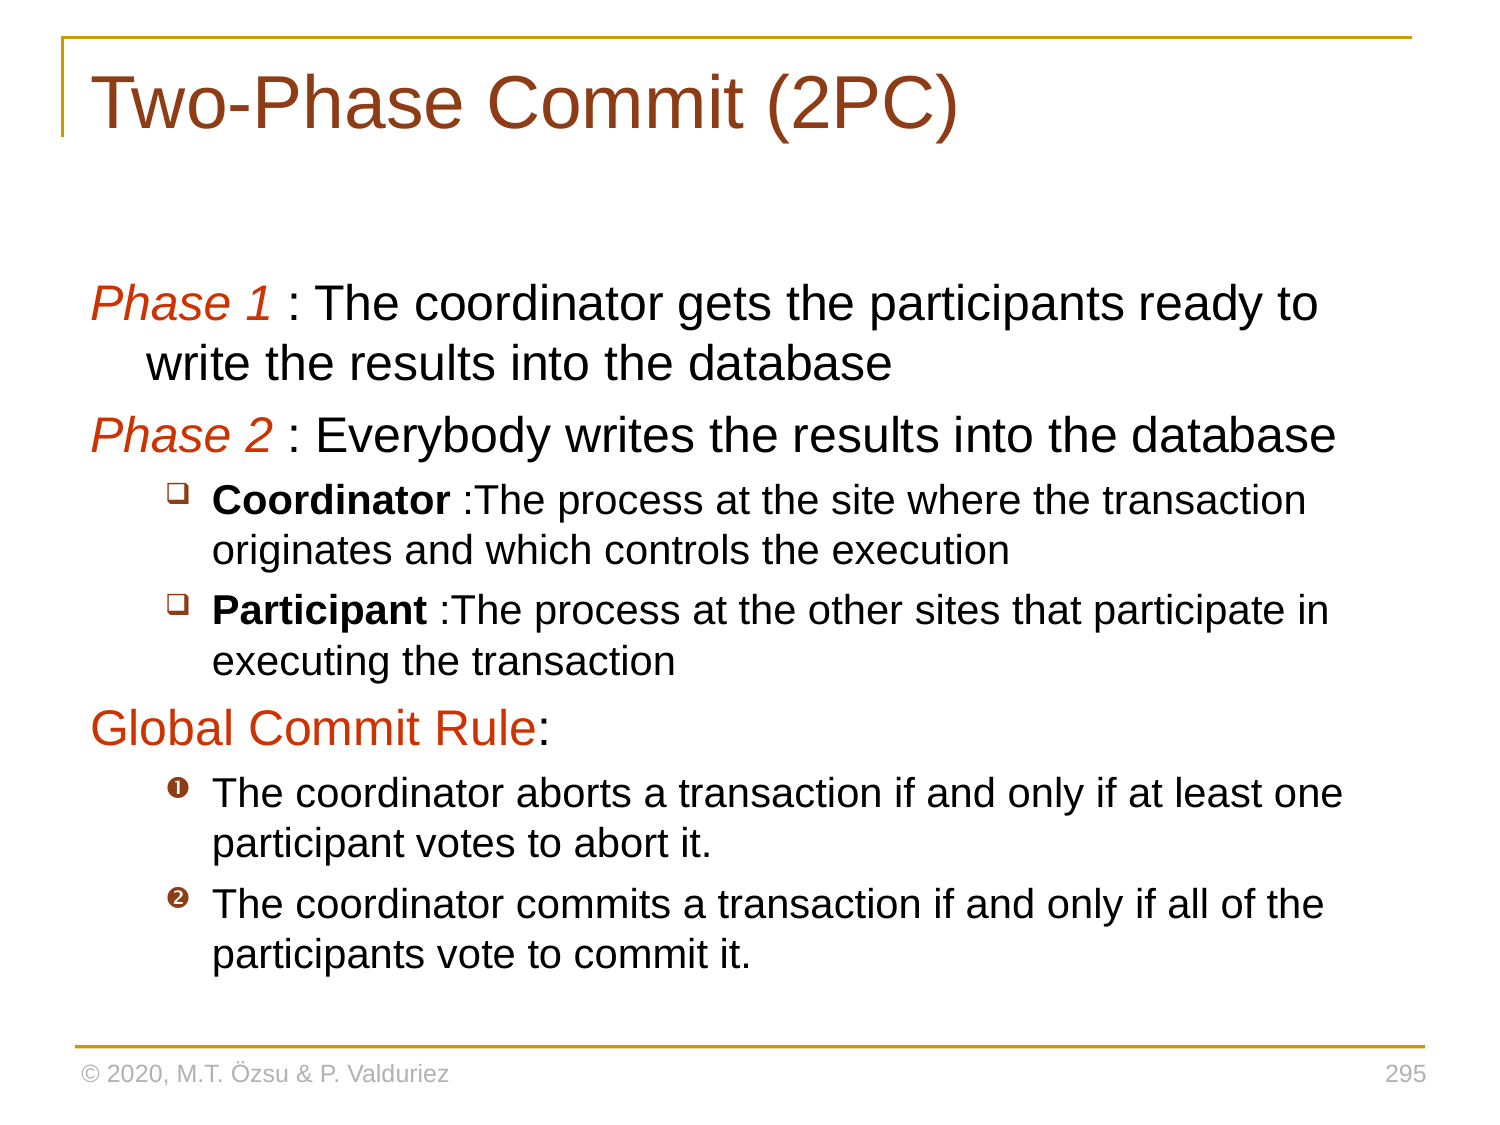

# Two-Phase Commit (2PC)
Phase 1 : The coordinator gets the participants ready to write the results into the database
Phase 2 : Everybody writes the results into the database
Coordinator :The process at the site where the transaction originates and which controls the execution
Participant :The process at the other sites that participate in executing the transaction
Global Commit Rule:
The coordinator aborts a transaction if and only if at least one participant votes to abort it.
The coordinator commits a transaction if and only if all of the participants vote to commit it.
© 2020, M.T. Özsu & P. Valduriez
295